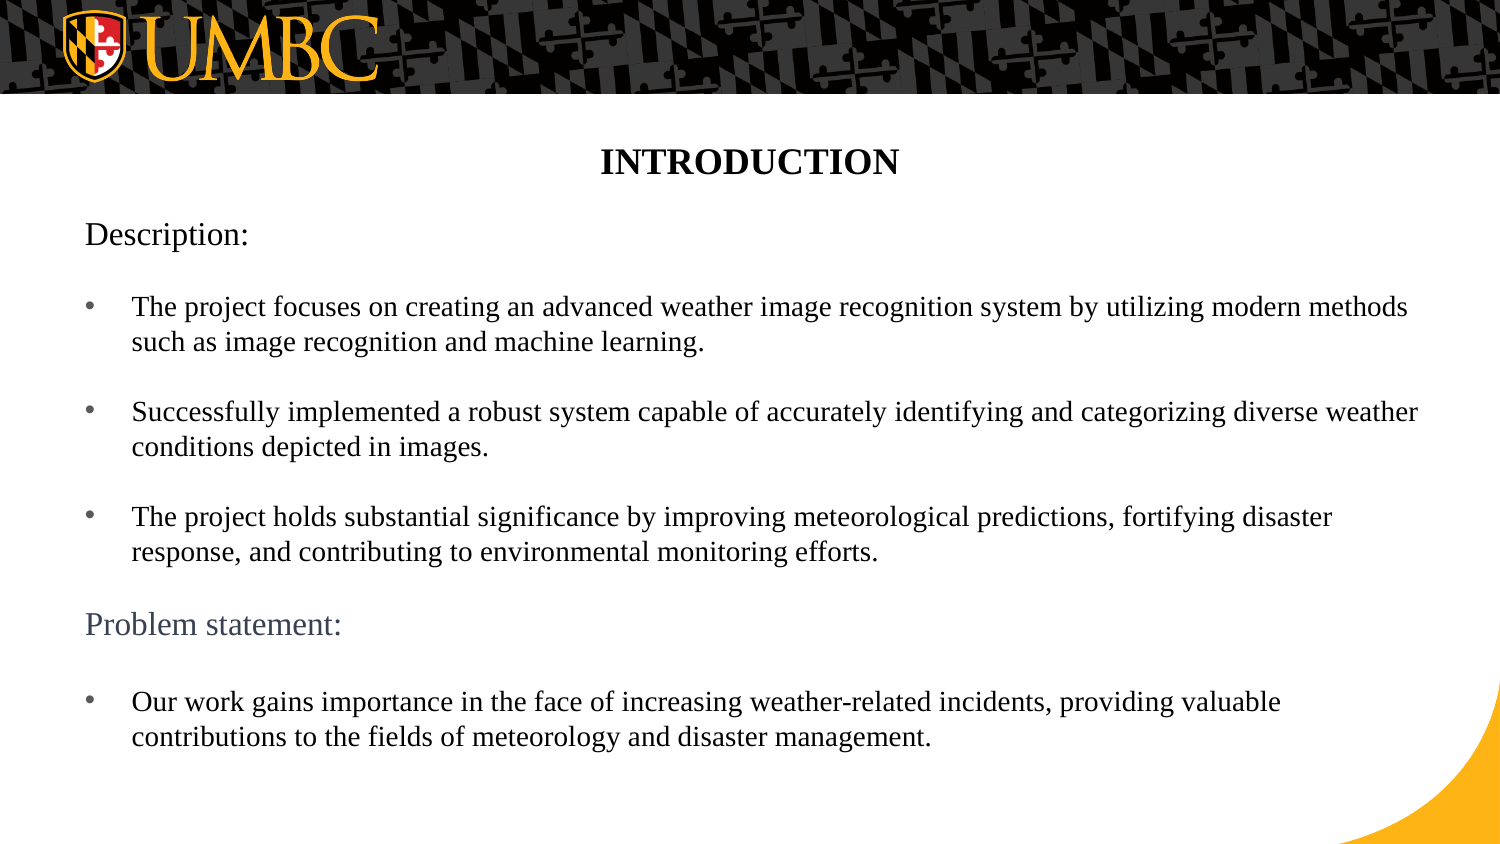

# INTRODUCTION
Description:

The project focuses on creating an advanced weather image recognition system by utilizing modern methods such as image recognition and machine learning.

Successfully implemented a robust system capable of accurately identifying and categorizing diverse weather conditions depicted in images.

The project holds substantial significance by improving meteorological predictions, fortifying disaster response, and contributing to environmental monitoring efforts.

Problem statement:

Our work gains importance in the face of increasing weather-related incidents, providing valuable contributions to the fields of meteorology and disaster management.